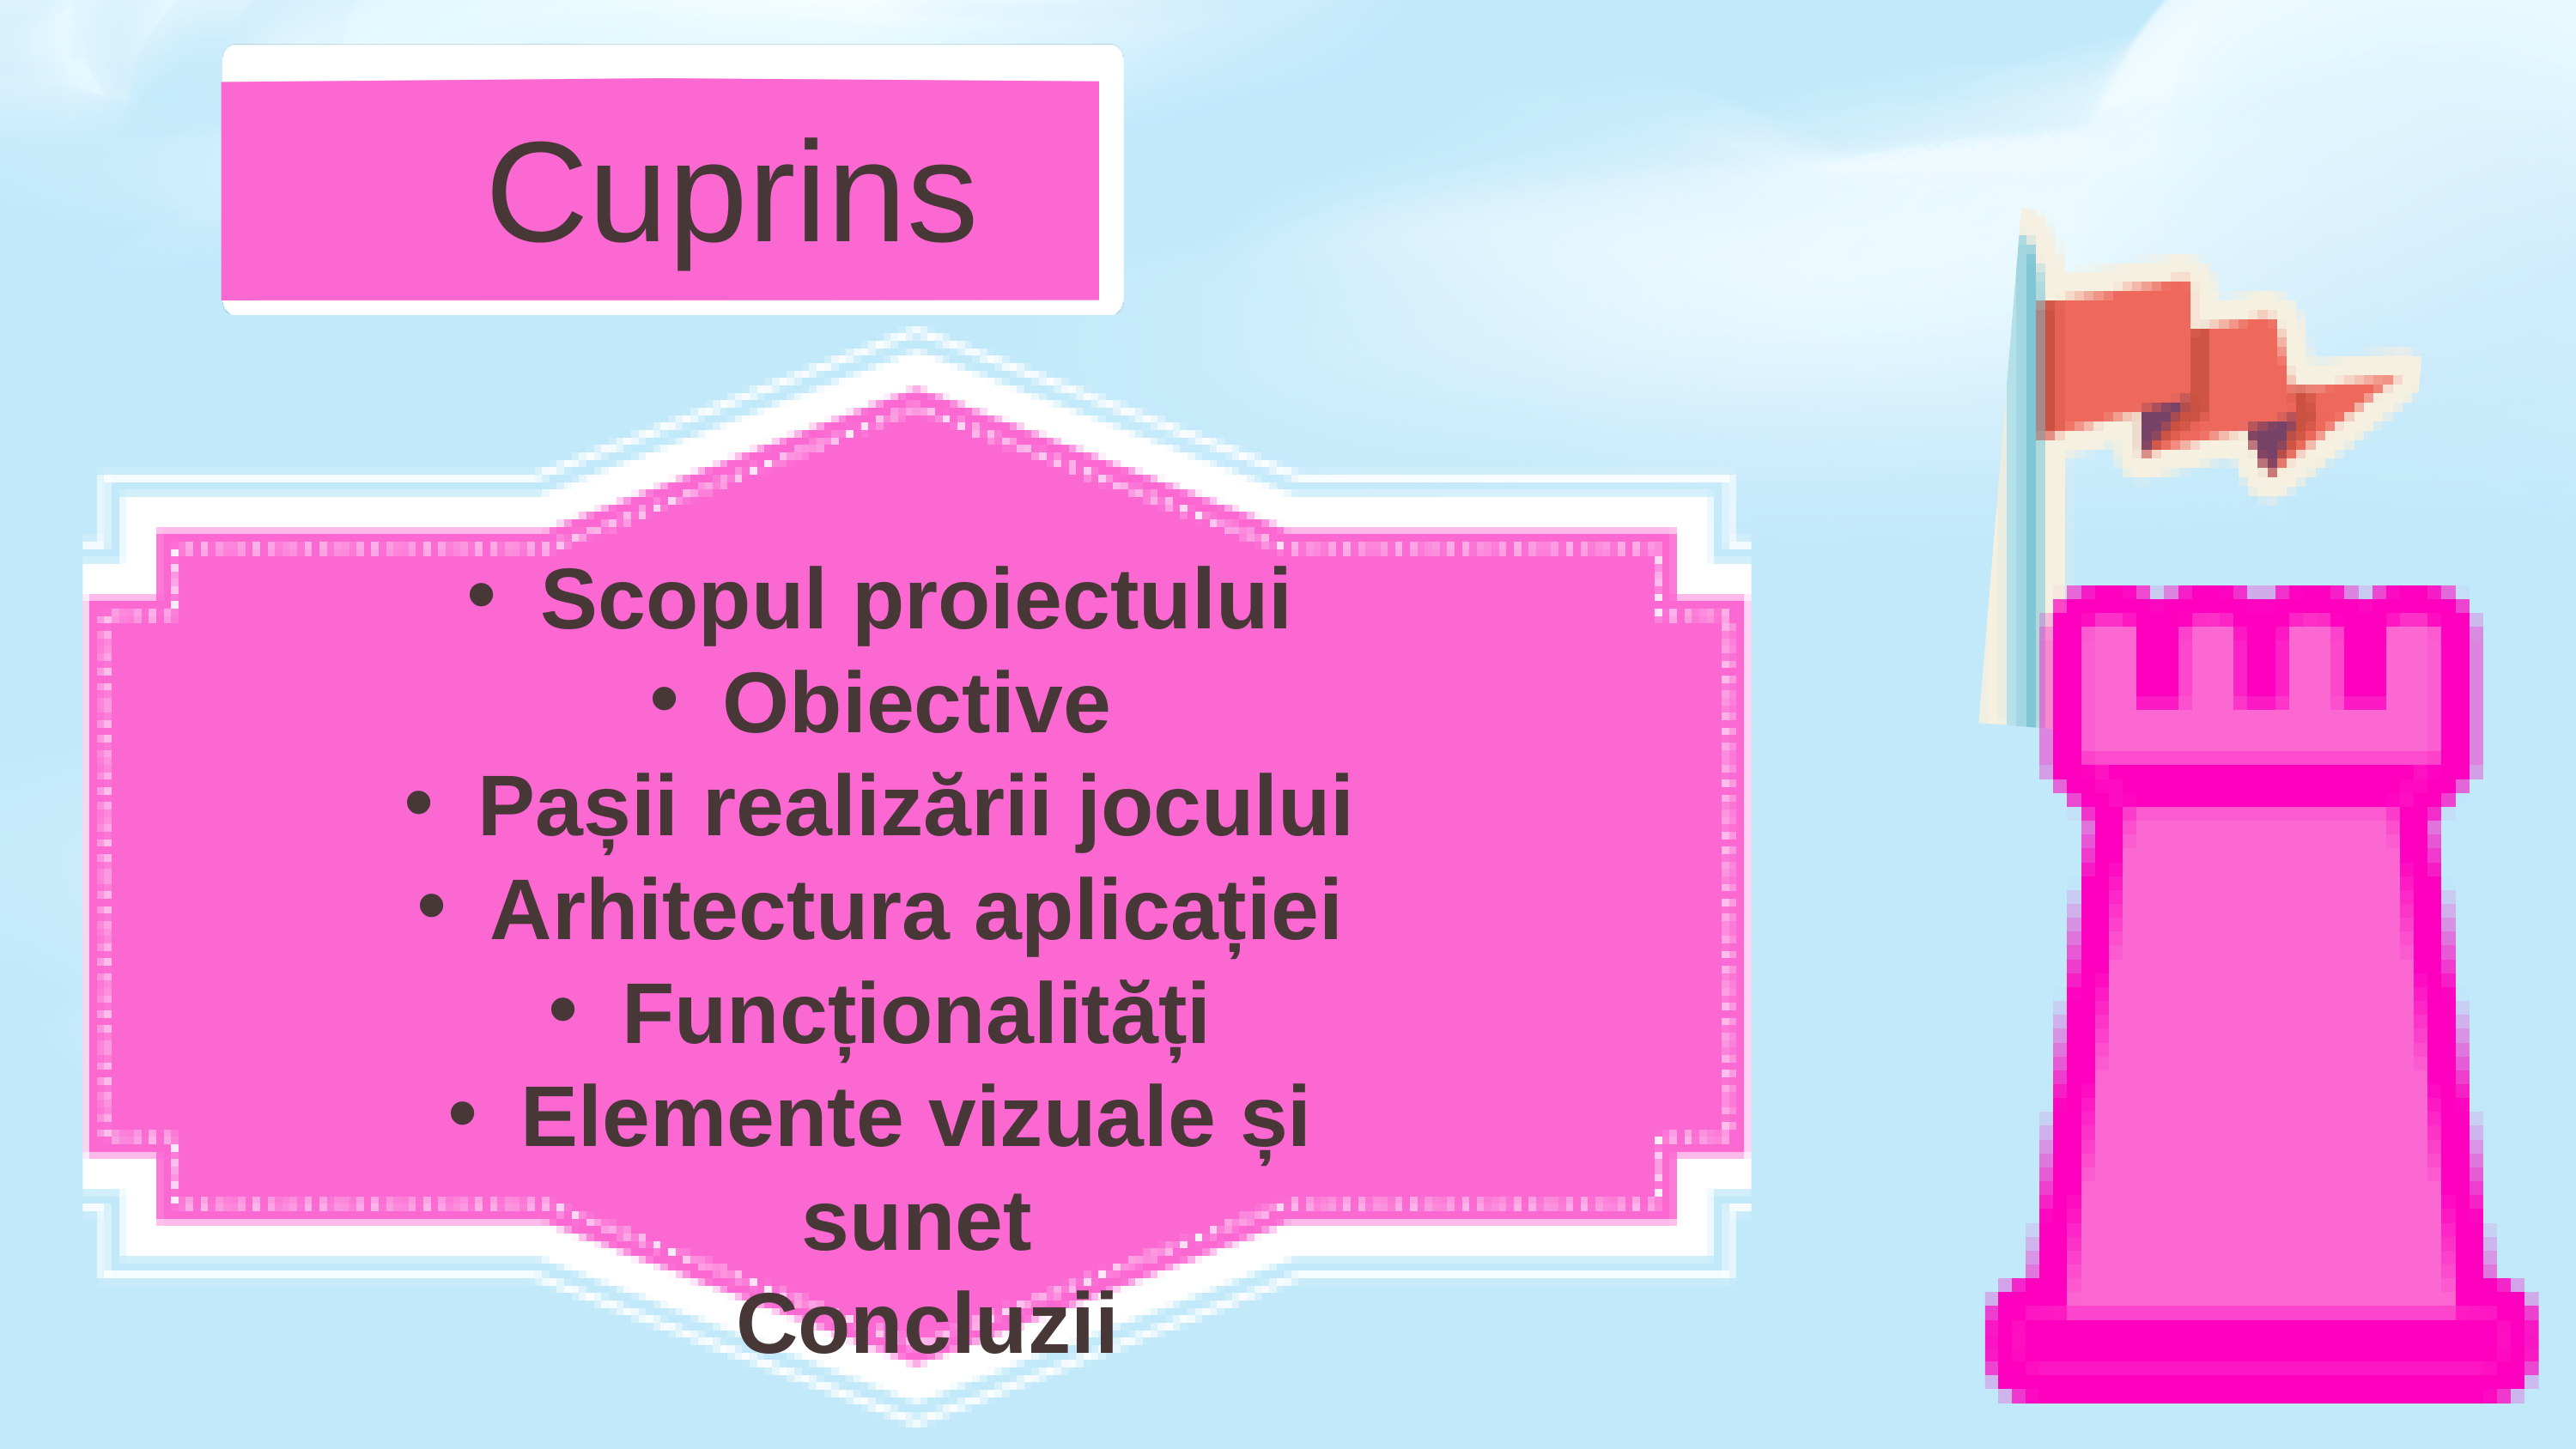

Cuprins

Scopul proiectului
Obiective
Pașii realizării jocului
Arhitectura aplicației
Funcționalități
Elemente vizuale și sunet
       Concluzii